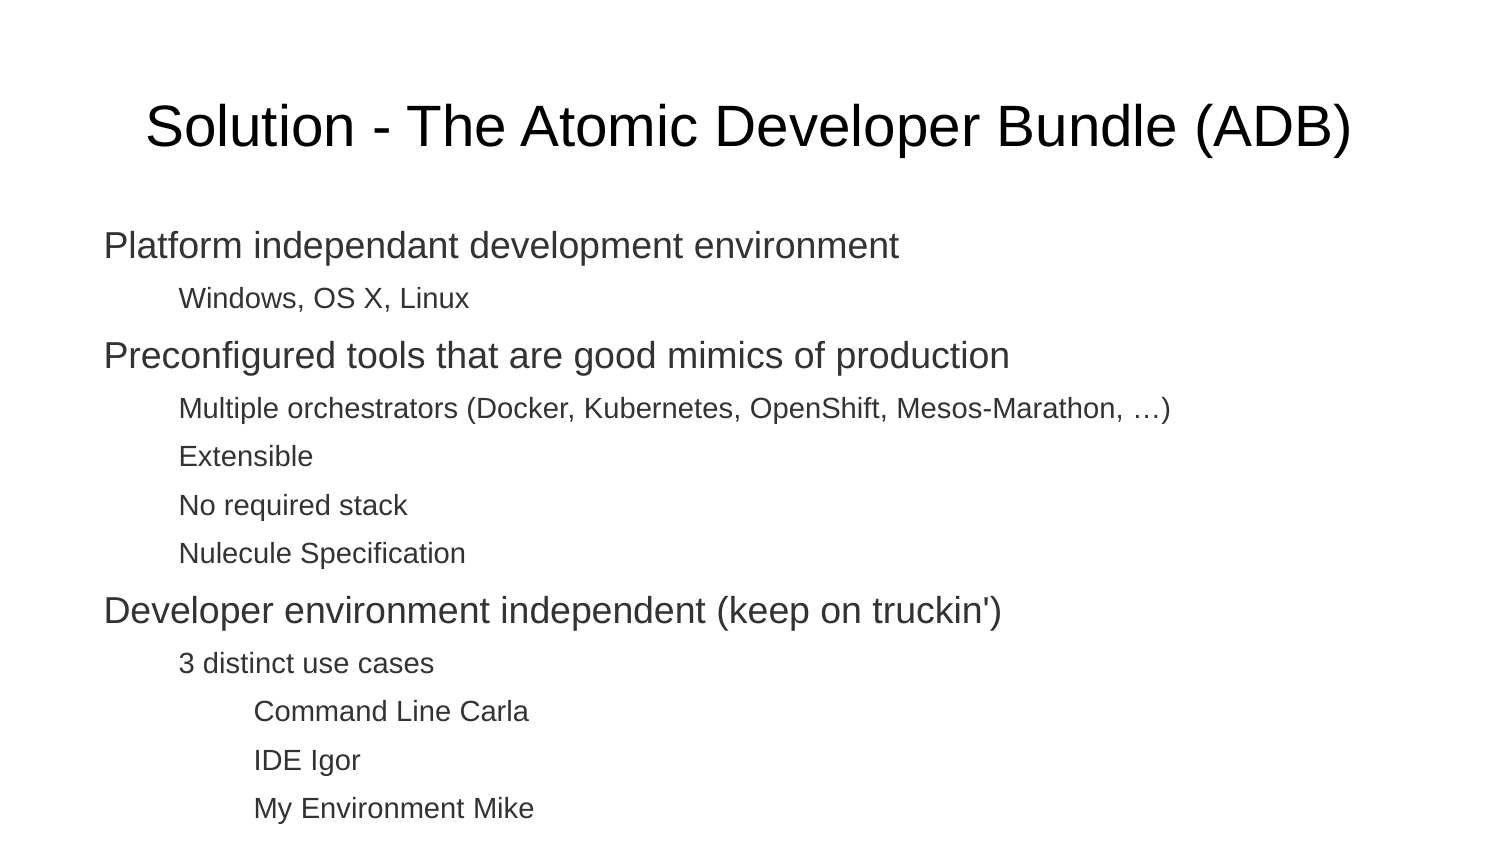

# Solution - The Atomic Developer Bundle (ADB)
Platform independant development environment
Windows, OS X, Linux
Preconfigured tools that are good mimics of production
Multiple orchestrators (Docker, Kubernetes, OpenShift, Mesos-Marathon, …)
Extensible
No required stack
Nulecule Specification
Developer environment independent (keep on truckin')
3 distinct use cases
Command Line Carla
IDE Igor
My Environment Mike